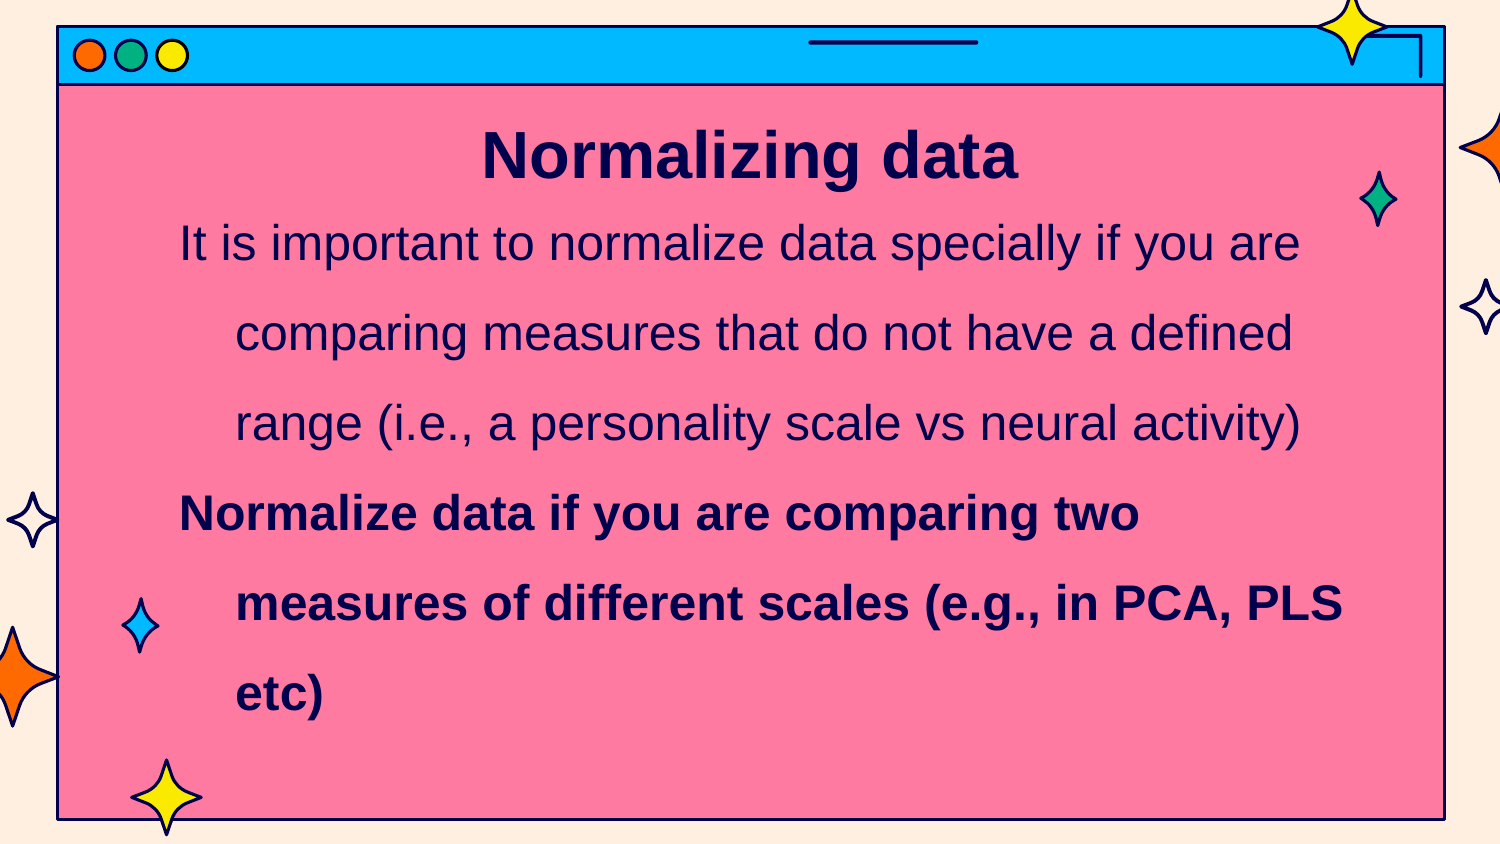

# Normalizing data

It is important to normalize data specially if you are comparing measures that do not have a defined range (i.e., a personality scale vs neural activity)
Normalize data if you are comparing two measures of different scales (e.g., in PCA, PLS etc)